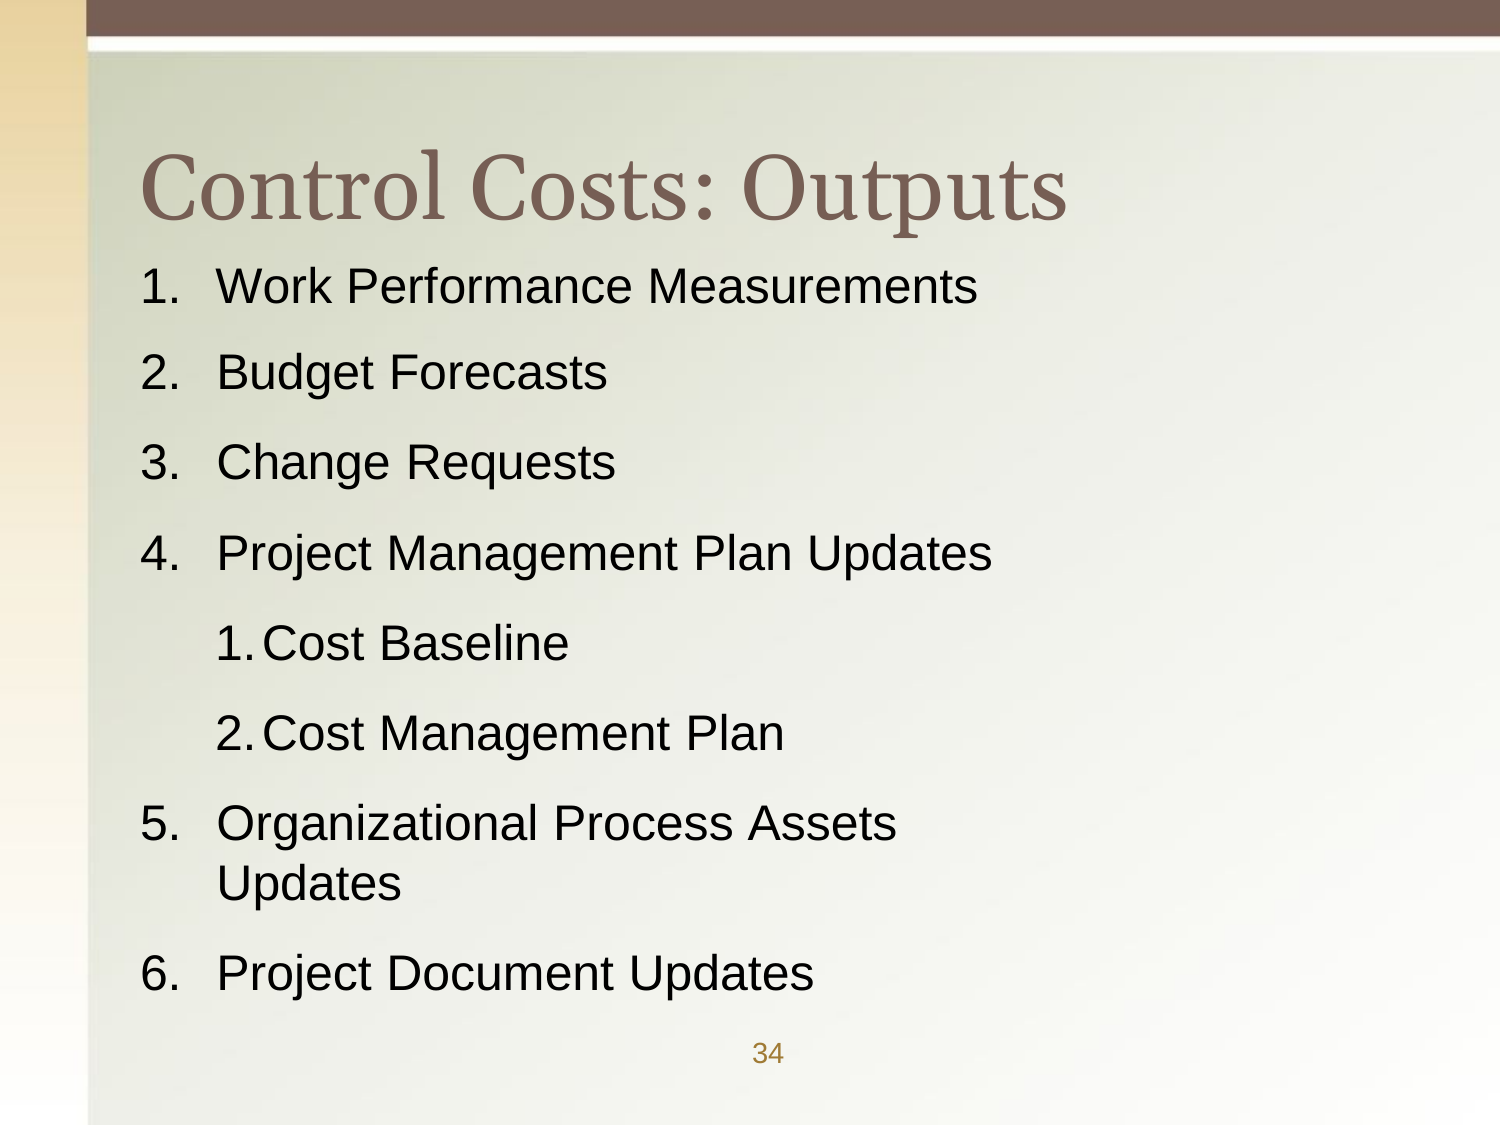

# Control Costs: Outputs
Work Performance Measurements
Budget Forecasts
Change Requests
Project Management Plan Updates
Cost Baseline
Cost Management Plan
Organizational Process Assets Updates
Project Document Updates
34